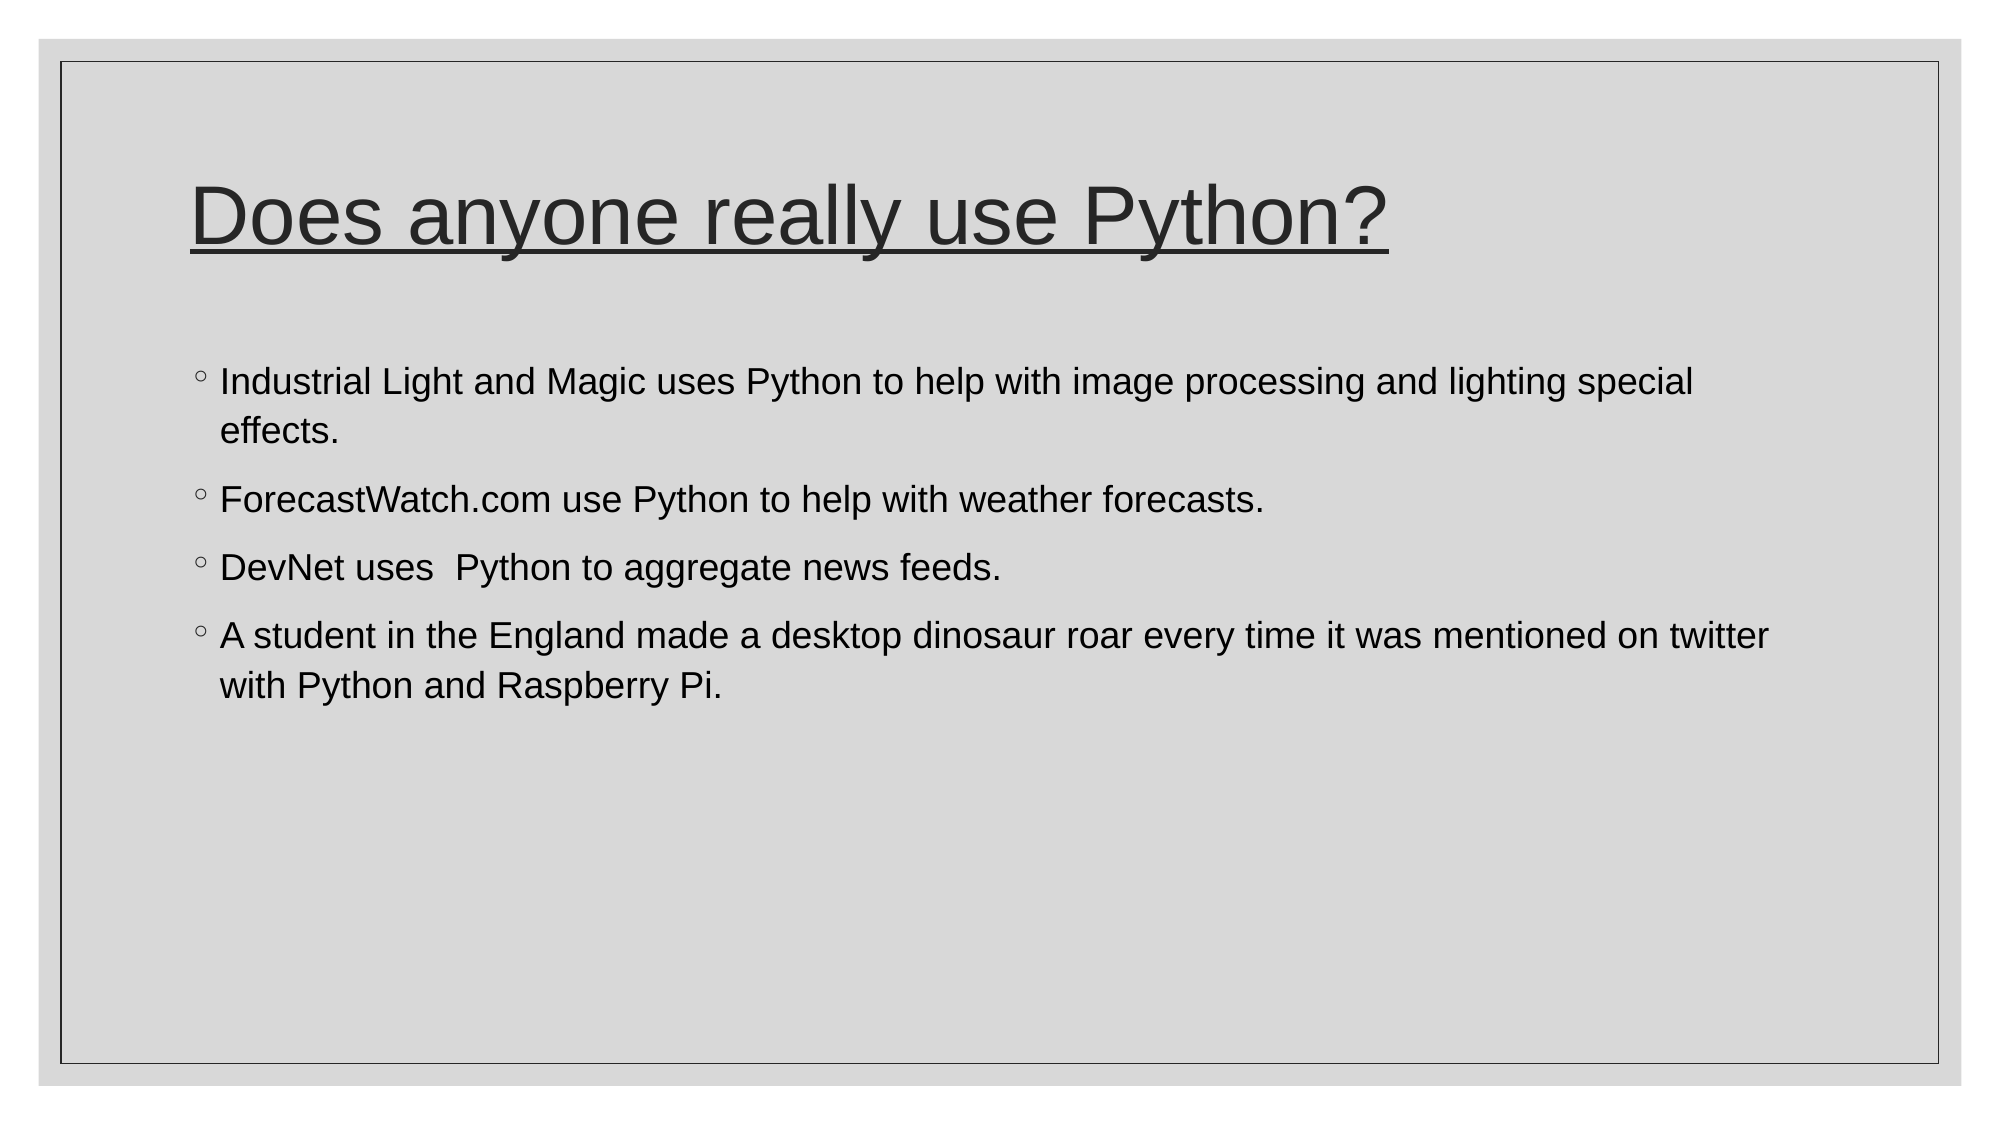

# Does anyone really use Python?
Industrial Light and Magic uses Python to help with image processing and lighting special effects.
ForecastWatch.com use Python to help with weather forecasts.
DevNet uses  Python to aggregate news feeds.
A student in the England made a desktop dinosaur roar every time it was mentioned on twitter with Python and Raspberry Pi.